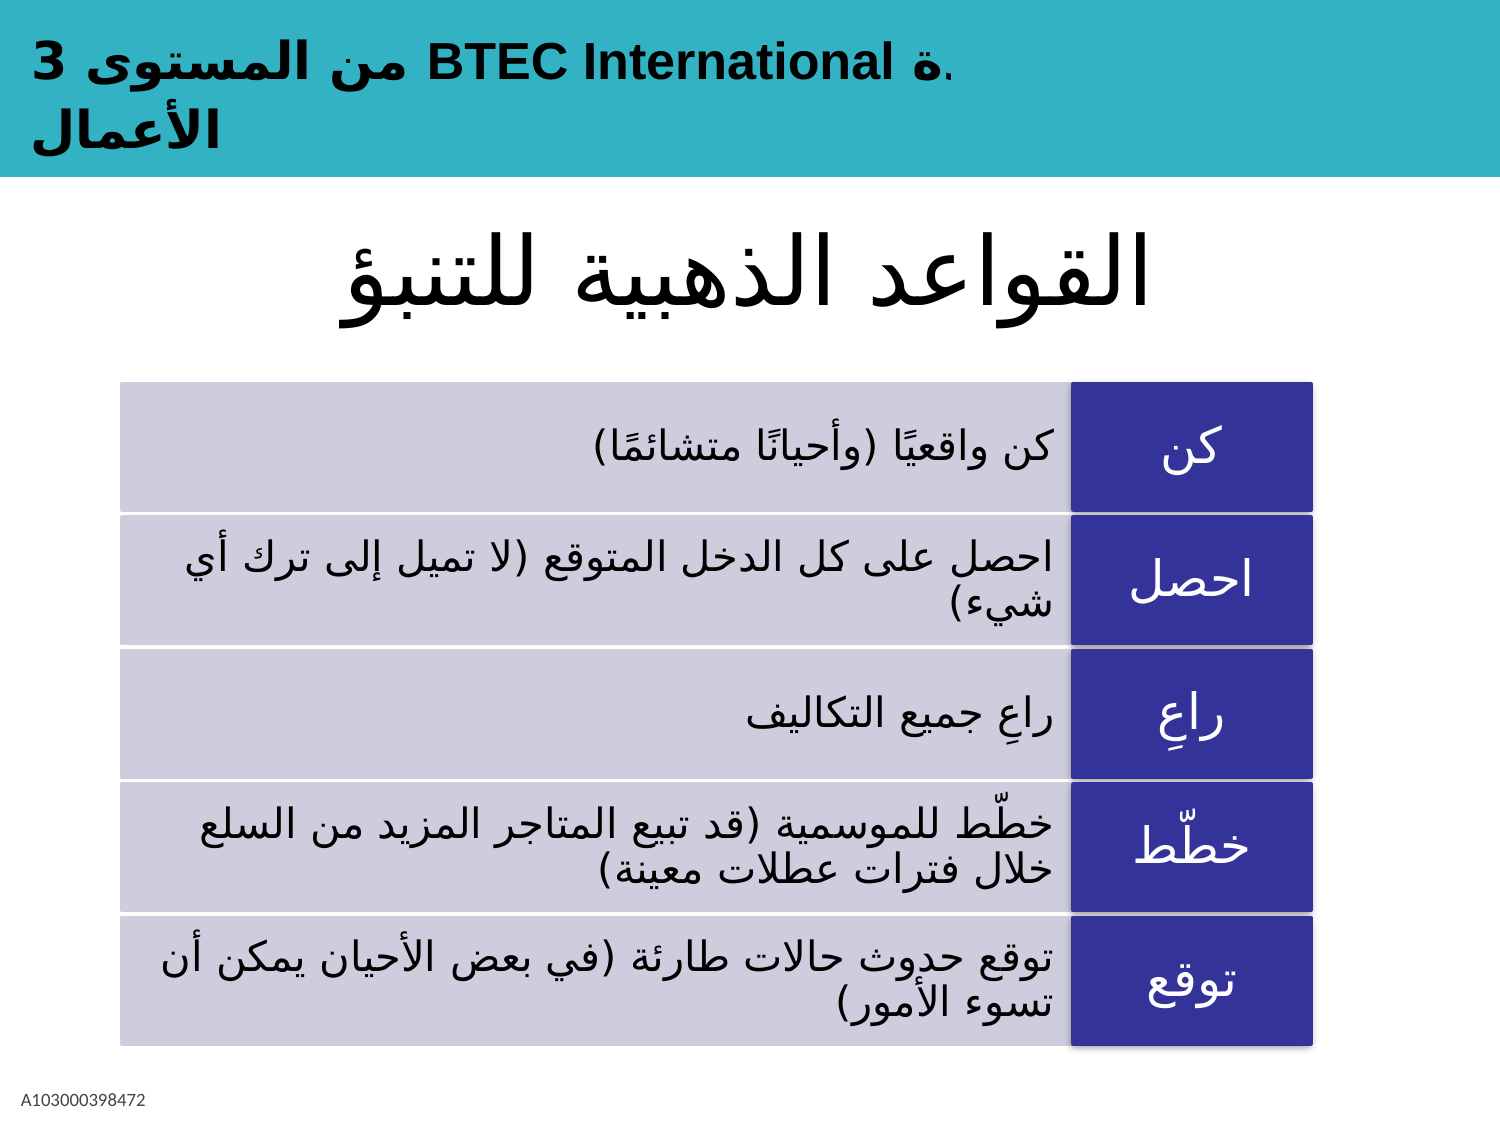

# القواعد الذهبية للتنبؤ
كن
كن واقعيًا (وأحيانًا متشائمًا)
احصل
احصل على كل الدخل المتوقع (لا تميل إلى ترك أي شيء)
راعِ
راعِ جميع التكاليف
خطّط
خطّط للموسمية (قد تبيع المتاجر المزيد من السلع خلال فترات عطلات معينة)
توقع
توقع حدوث حالات طارئة (في بعض الأحيان يمكن أن تسوء الأمور)
A103000398472